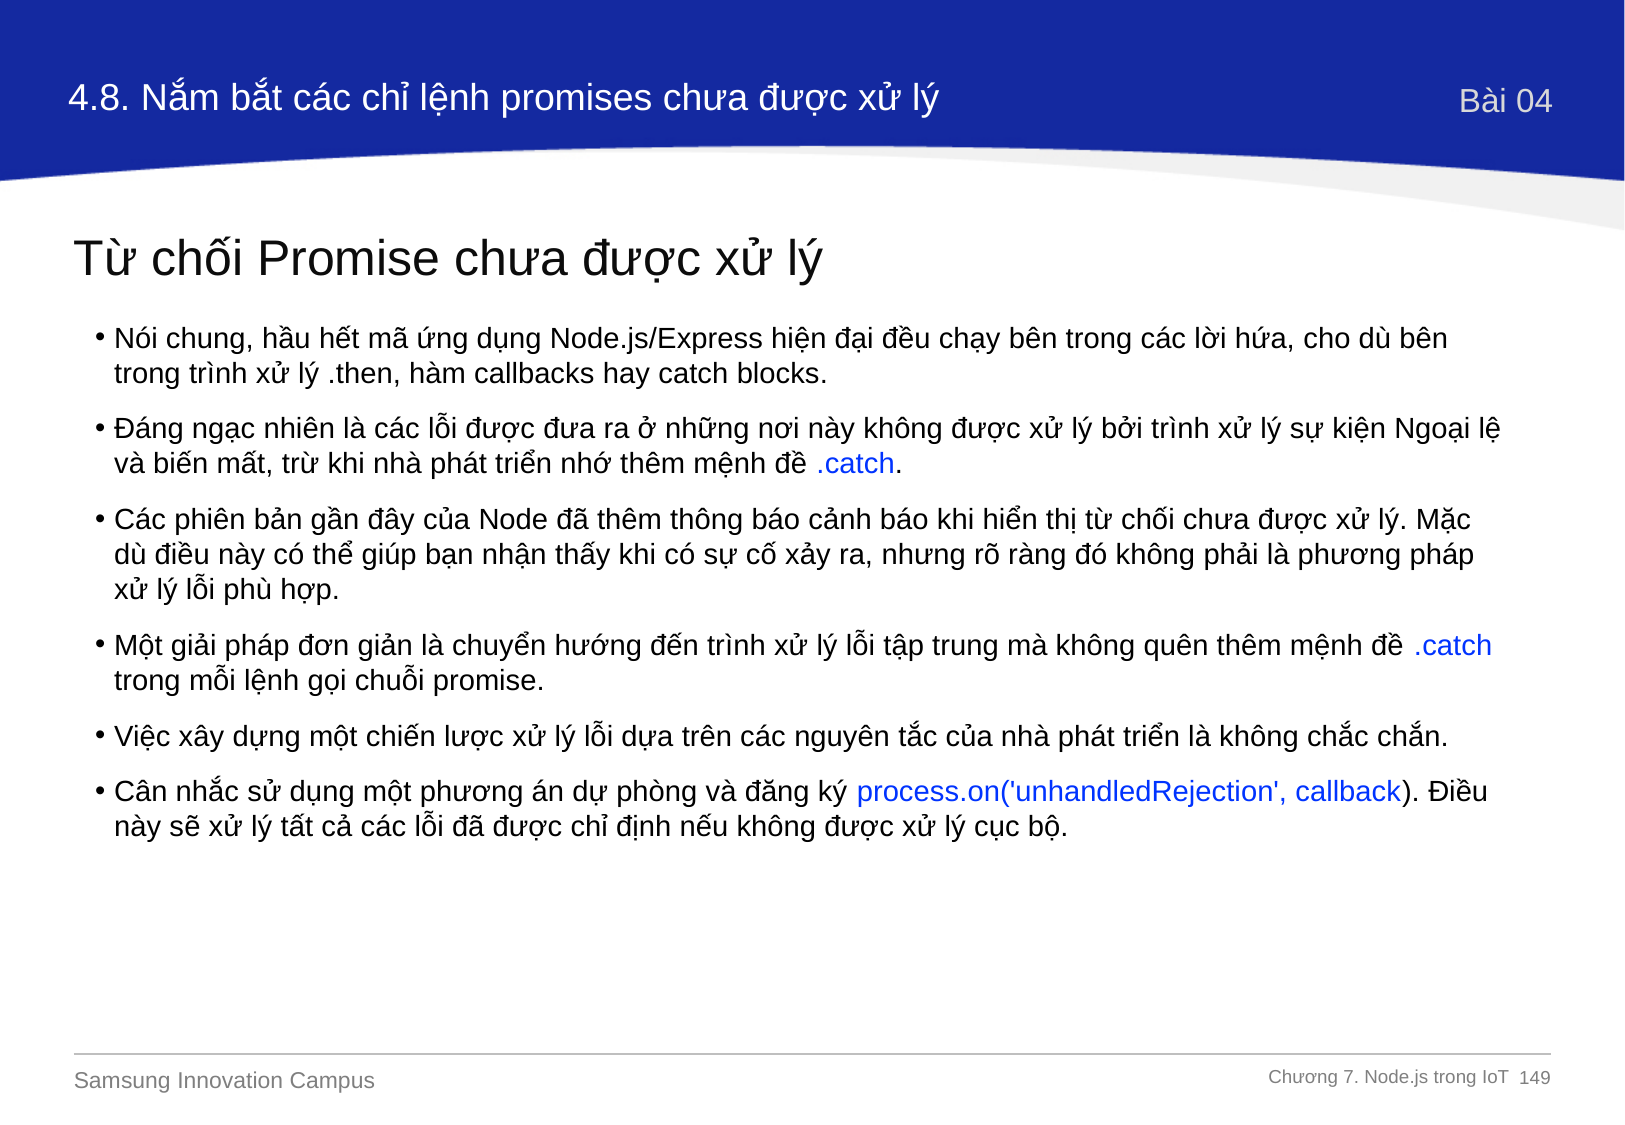

4.8. Nắm bắt các chỉ lệnh promises chưa được xử lý
Bài 04
Từ chối Promise chưa được xử lý
Nói chung, hầu hết mã ứng dụng Node.js/Express hiện đại đều chạy bên trong các lời hứa, cho dù bên trong trình xử lý .then, hàm callbacks hay catch blocks.
Đáng ngạc nhiên là các lỗi được đưa ra ở những nơi này không được xử lý bởi trình xử lý sự kiện Ngoại lệ và biến mất, trừ khi nhà phát triển nhớ thêm mệnh đề .catch.
Các phiên bản gần đây của Node đã thêm thông báo cảnh báo khi hiển thị từ chối chưa được xử lý. Mặc dù điều này có thể giúp bạn nhận thấy khi có sự cố xảy ra, nhưng rõ ràng đó không phải là phương pháp xử lý lỗi phù hợp.
Một giải pháp đơn giản là chuyển hướng đến trình xử lý lỗi tập trung mà không quên thêm mệnh đề .catch trong mỗi lệnh gọi chuỗi promise.
Việc xây dựng một chiến lược xử lý lỗi dựa trên các nguyên tắc của nhà phát triển là không chắc chắn.
Cân nhắc sử dụng một phương án dự phòng và đăng ký process.on('unhandledRejection', callback). Điều này sẽ xử lý tất cả các lỗi đã được chỉ định nếu không được xử lý cục bộ.